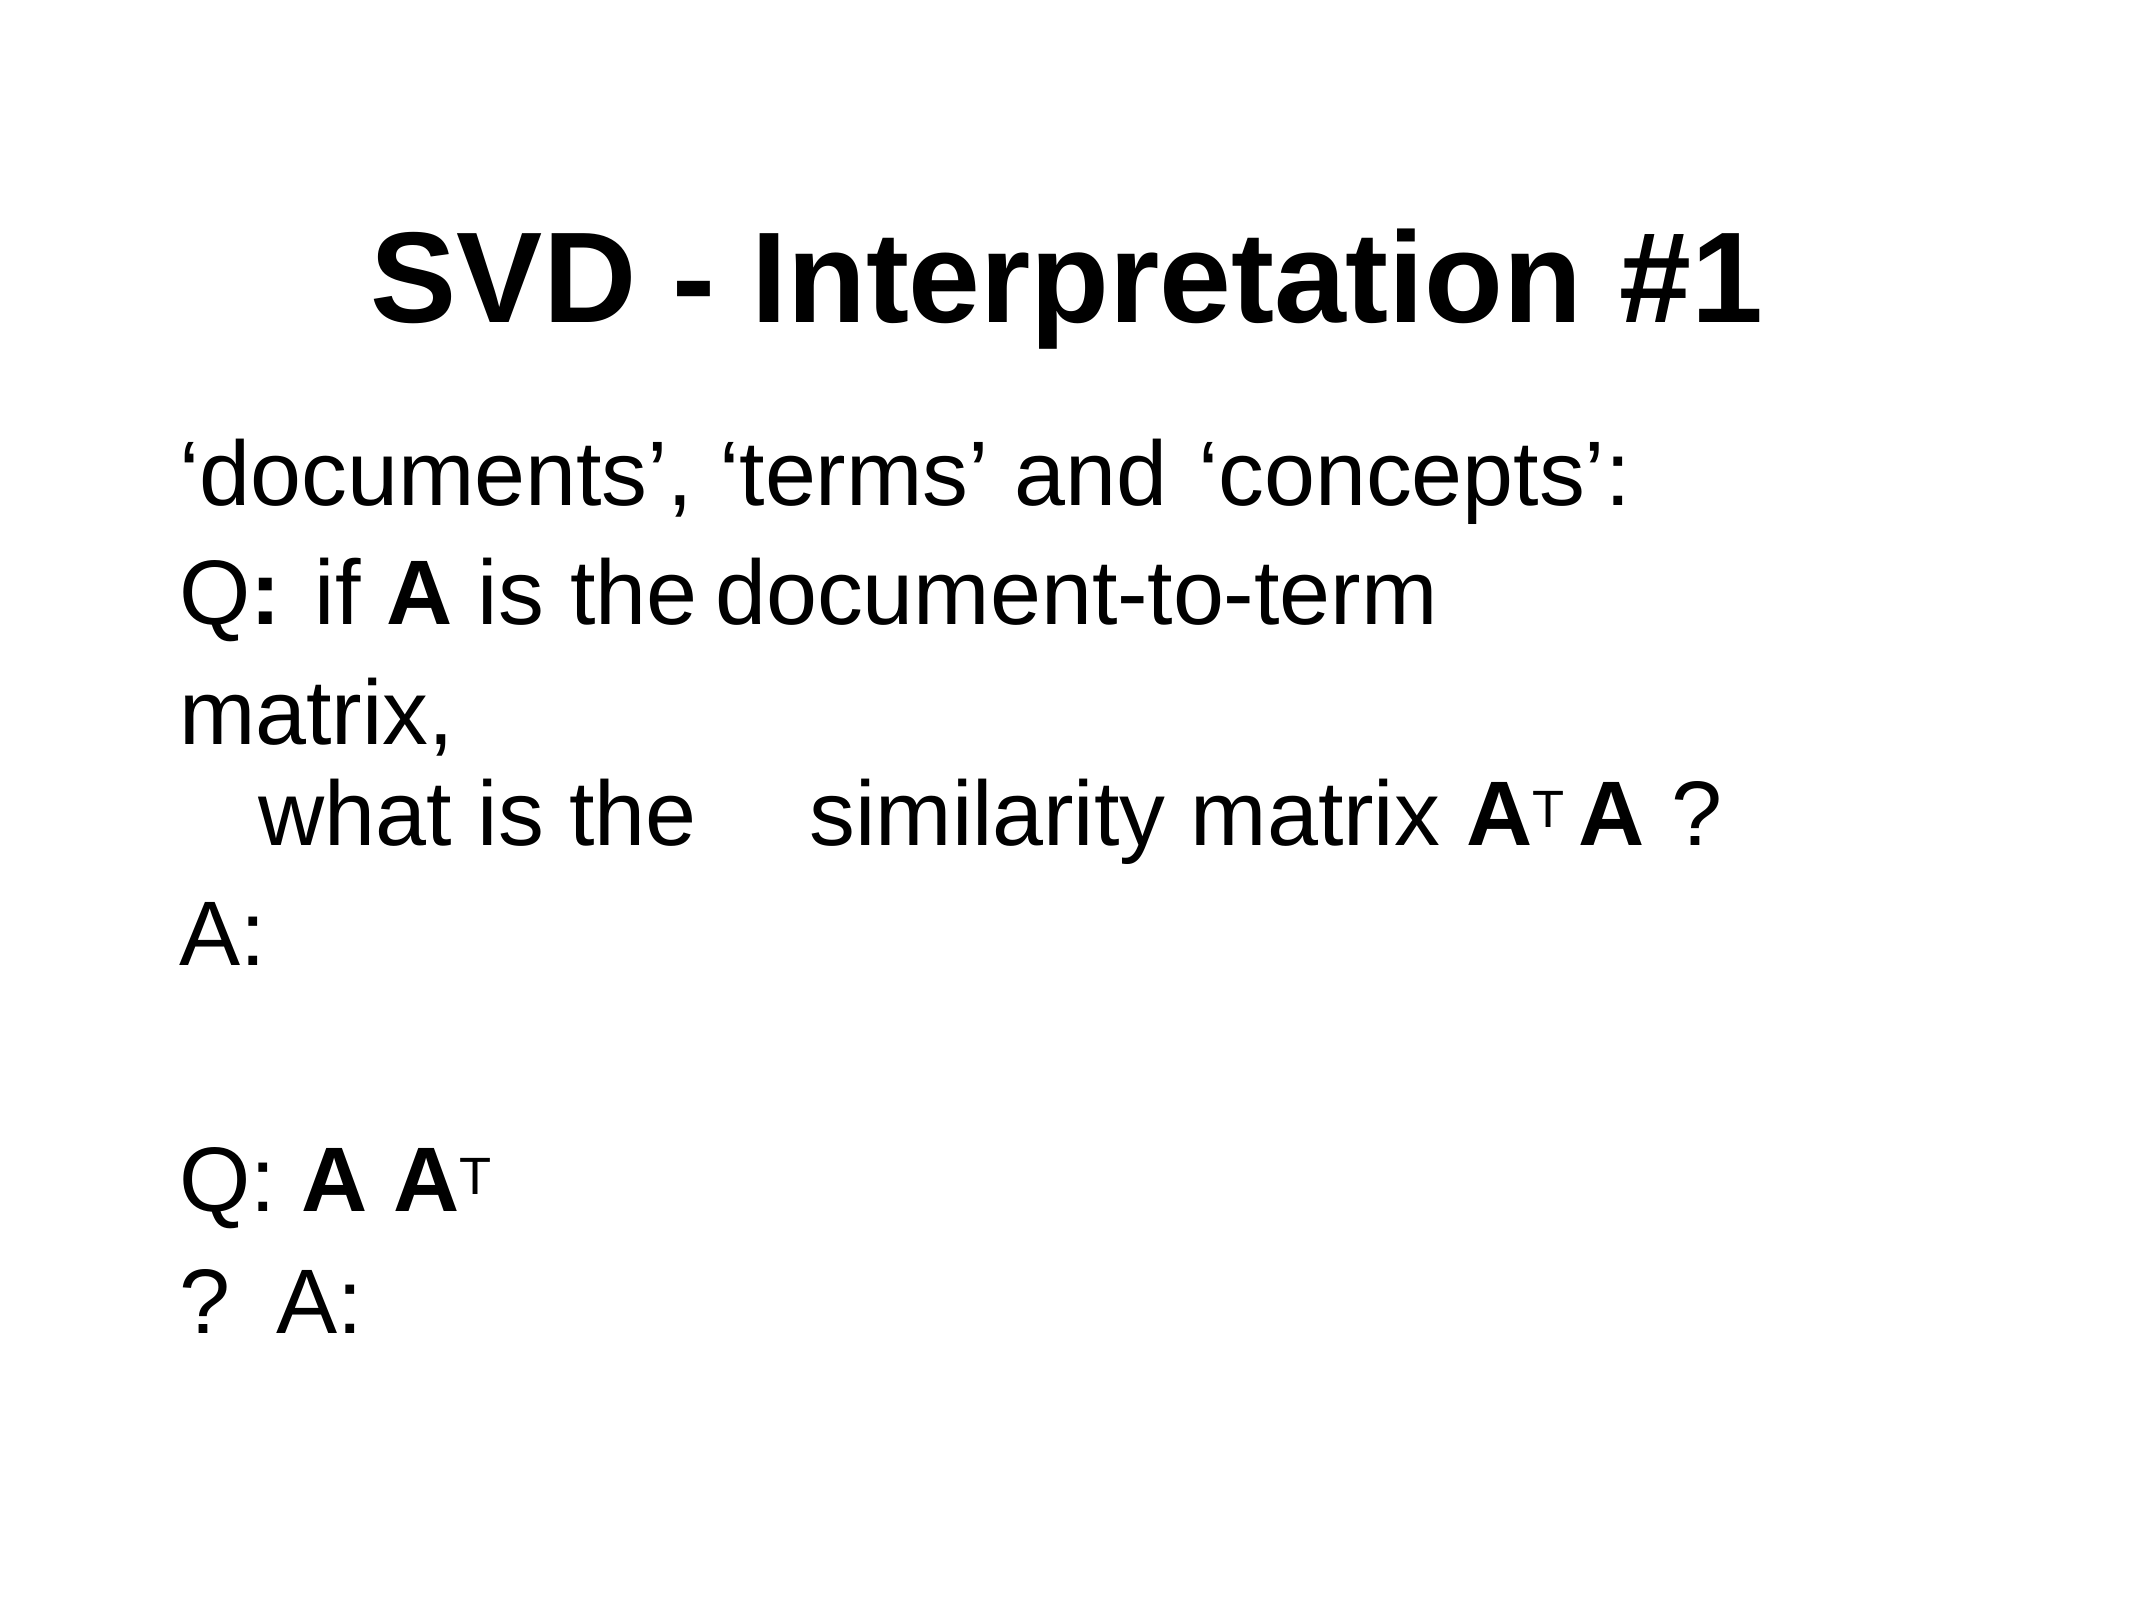

# SVD - Interpretation #1
‘documents’, ‘terms’ and	‘concepts’:  Q:	if A is the	document-to-term matrix,
what is the	similarity matrix AT A ?
A:

Q: A AT	?  A: